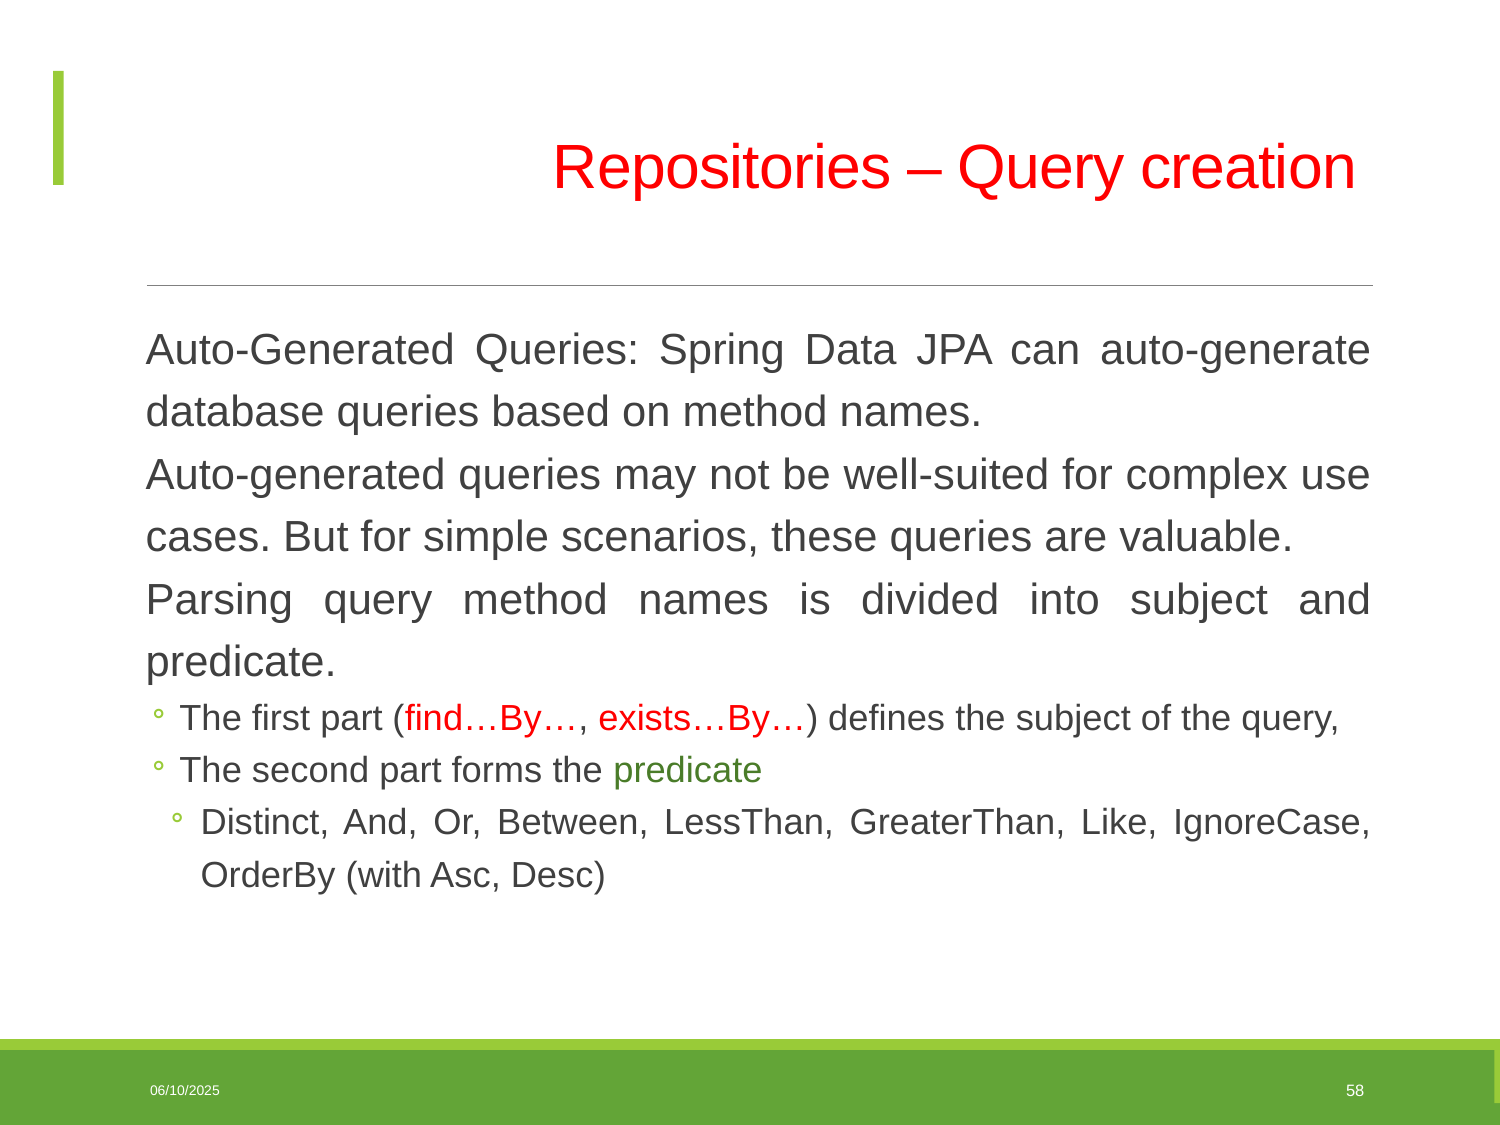

# Repositories – Query creation
Auto-Generated Queries: Spring Data JPA can auto-generate database queries based on method names.
Auto-generated queries may not be well-suited for complex use cases. But for simple scenarios, these queries are valuable.
Parsing query method names is divided into subject and predicate.
The first part (find…By…, exists…By…) defines the subject of the query,
The second part forms the predicate
Distinct, And, Or, Between, LessThan, GreaterThan, Like, IgnoreCase, OrderBy (with Asc, Desc)
06/10/2025
58